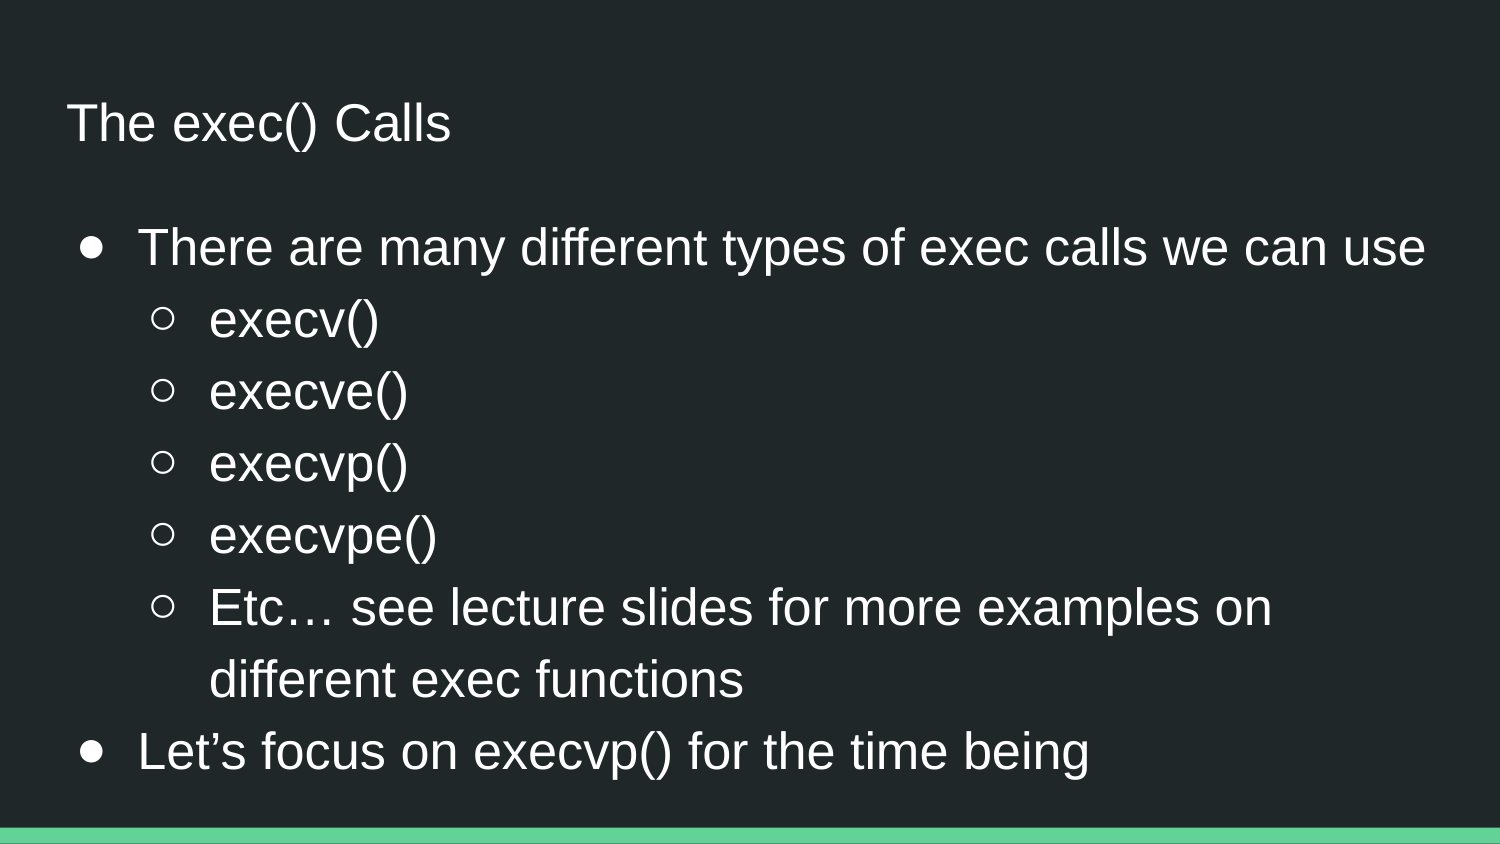

# The exec() Calls
There are many different types of exec calls we can use
execv()
execve()
execvp()
execvpe()
Etc… see lecture slides for more examples on different exec functions
Let’s focus on execvp() for the time being